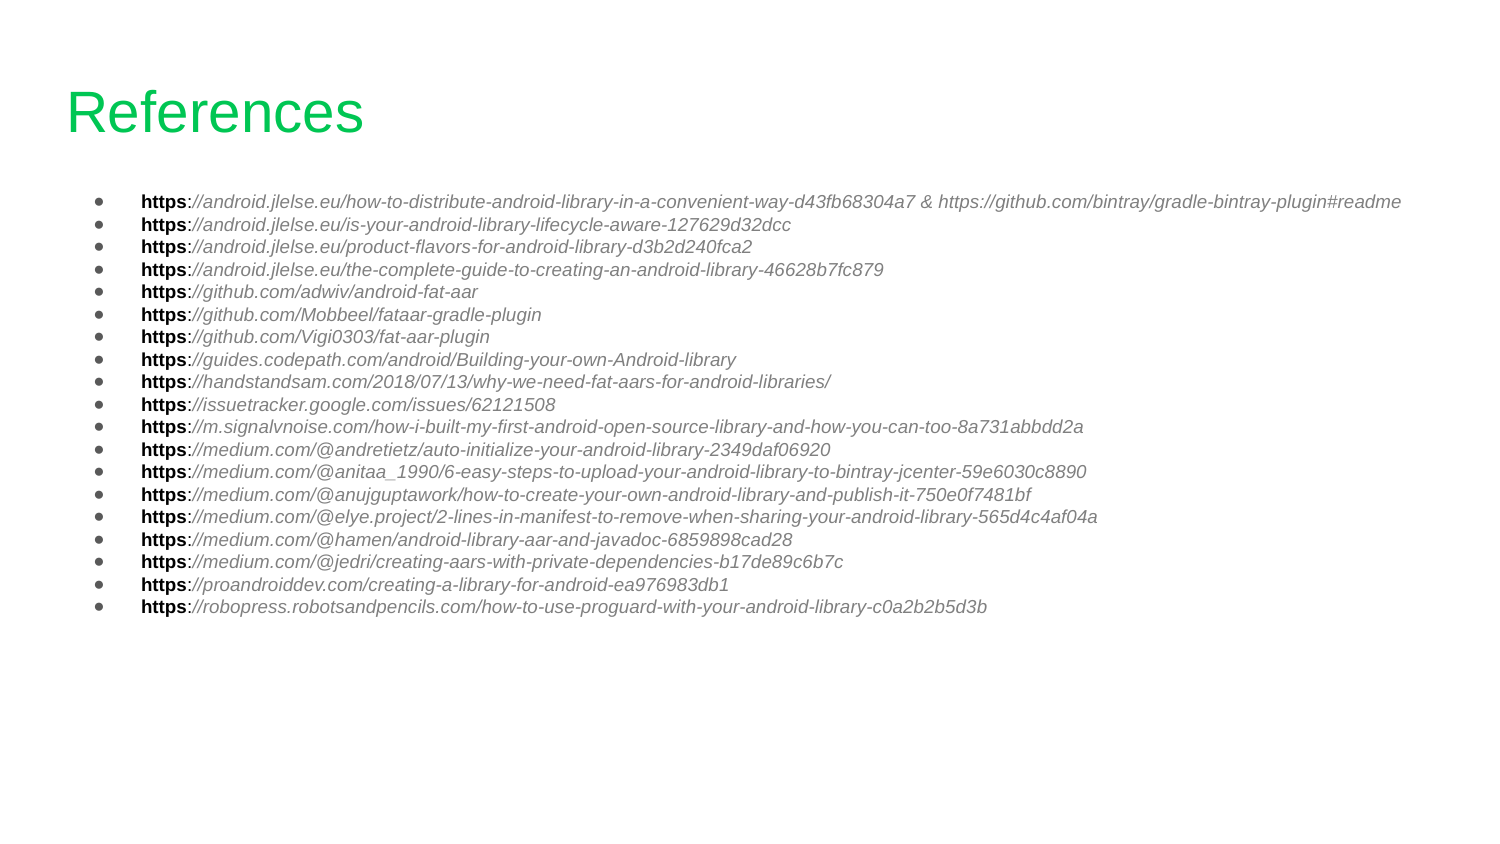

# References
https://android.jlelse.eu/how-to-distribute-android-library-in-a-convenient-way-d43fb68304a7 & https://github.com/bintray/gradle-bintray-plugin#readme
https://android.jlelse.eu/is-your-android-library-lifecycle-aware-127629d32dcc
https://android.jlelse.eu/product-flavors-for-android-library-d3b2d240fca2
https://android.jlelse.eu/the-complete-guide-to-creating-an-android-library-46628b7fc879
https://github.com/adwiv/android-fat-aar
https://github.com/Mobbeel/fataar-gradle-plugin
https://github.com/Vigi0303/fat-aar-plugin
https://guides.codepath.com/android/Building-your-own-Android-library
https://handstandsam.com/2018/07/13/why-we-need-fat-aars-for-android-libraries/
https://issuetracker.google.com/issues/62121508
https://m.signalvnoise.com/how-i-built-my-first-android-open-source-library-and-how-you-can-too-8a731abbdd2a
https://medium.com/@andretietz/auto-initialize-your-android-library-2349daf06920
https://medium.com/@anitaa_1990/6-easy-steps-to-upload-your-android-library-to-bintray-jcenter-59e6030c8890
https://medium.com/@anujguptawork/how-to-create-your-own-android-library-and-publish-it-750e0f7481bf
https://medium.com/@elye.project/2-lines-in-manifest-to-remove-when-sharing-your-android-library-565d4c4af04a
https://medium.com/@hamen/android-library-aar-and-javadoc-6859898cad28
https://medium.com/@jedri/creating-aars-with-private-dependencies-b17de89c6b7c
https://proandroiddev.com/creating-a-library-for-android-ea976983db1
https://robopress.robotsandpencils.com/how-to-use-proguard-with-your-android-library-c0a2b2b5d3b